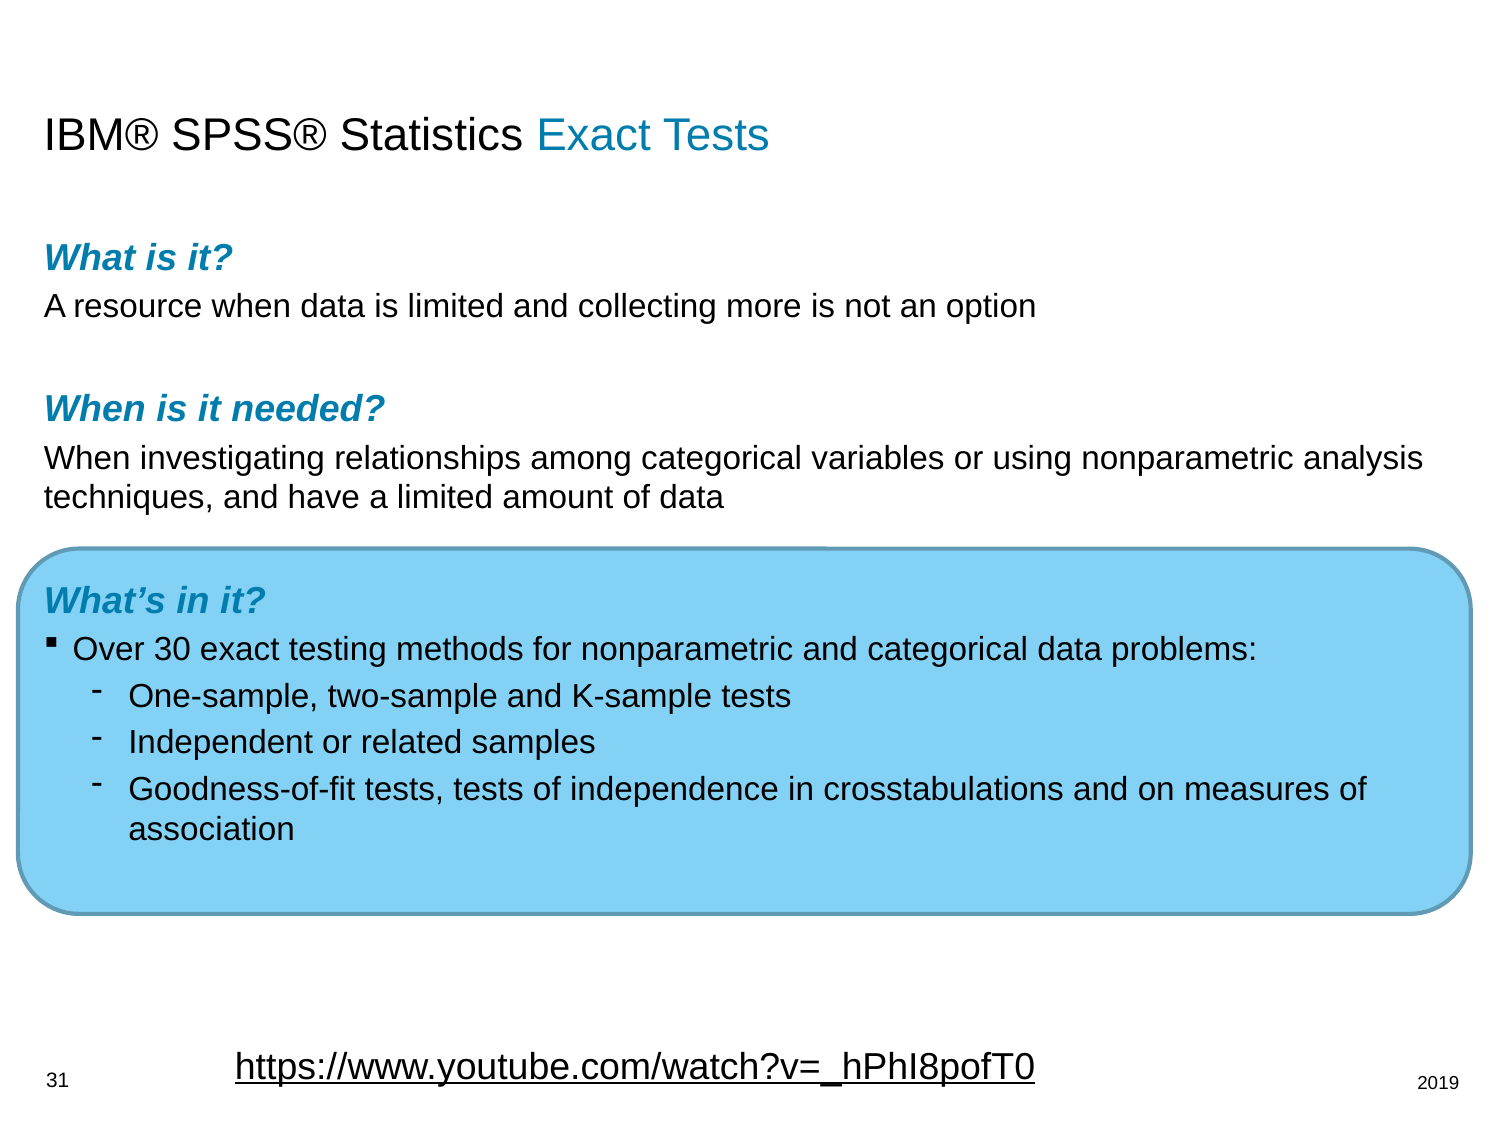

# IBM® SPSS® Statistics Exact Tests
What is it?
A resource when data is limited and collecting more is not an option

When is it needed?
When investigating relationships among categorical variables or using nonparametric analysis techniques, and have a limited amount of data

What’s in it?
Over 30 exact testing methods for nonparametric and categorical data problems:
One-sample, two-sample and K-sample tests
Independent or related samples
Goodness-of-fit tests, tests of independence in crosstabulations and on measures of association

https://www.youtube.com/watch?v=_hPhI8pofT0